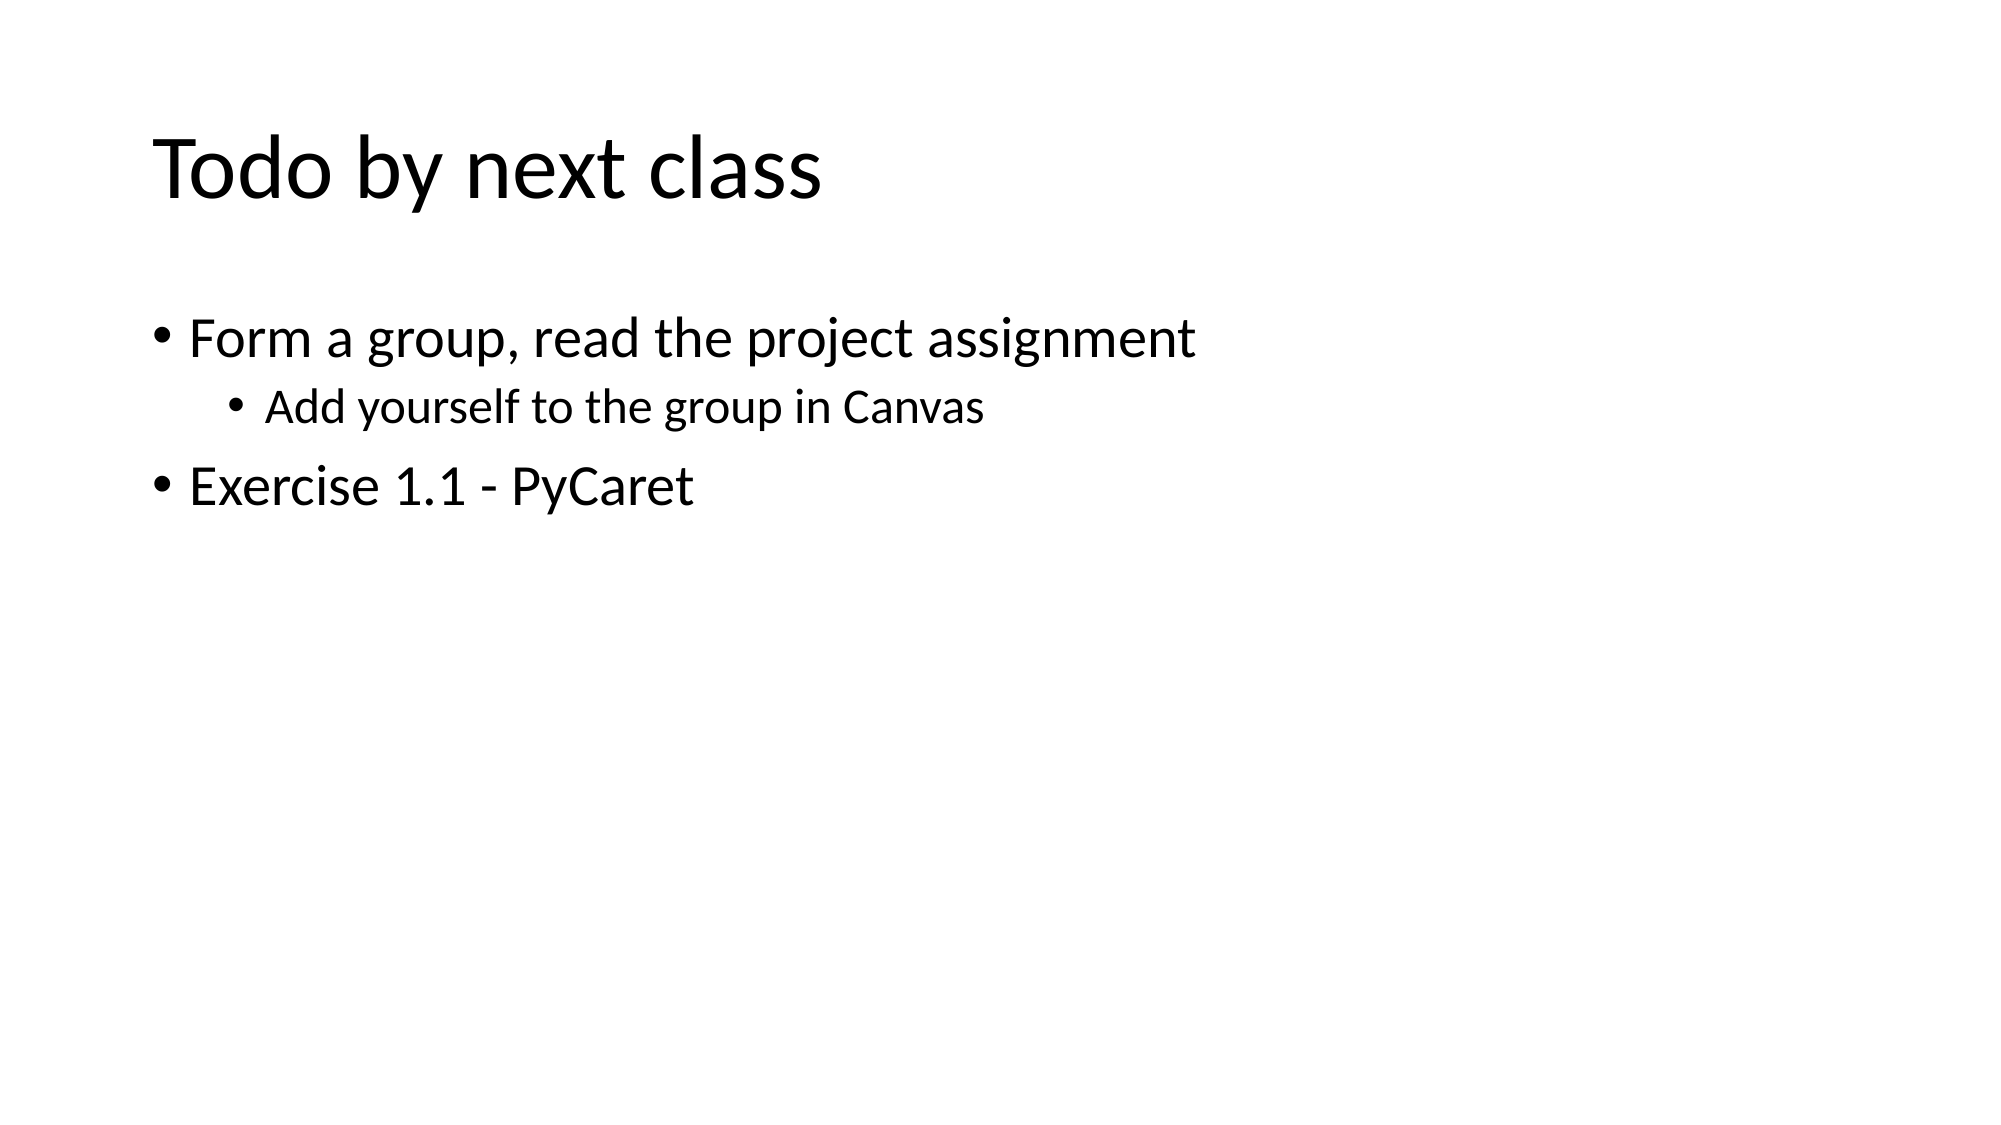

# Todo by next class
Form a group, read the project assignment
Add yourself to the group in Canvas
Exercise 1.1 - PyCaret